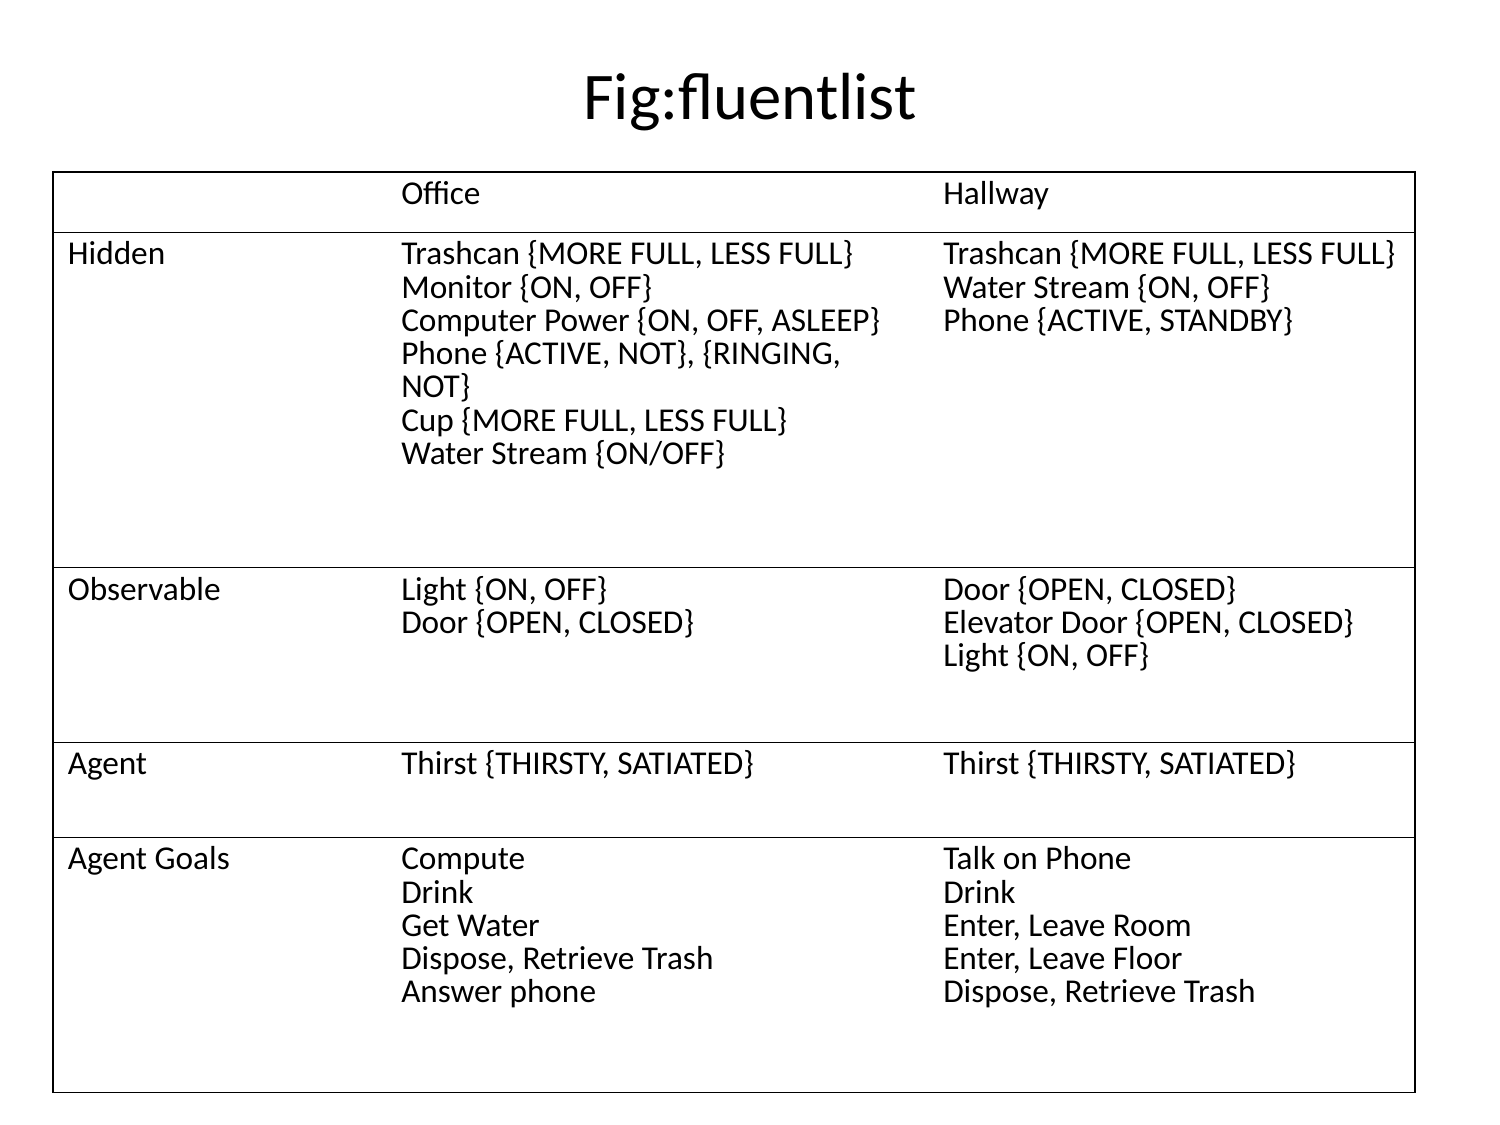

# Fig:fluentlist
|  | Office | Hallway |
| --- | --- | --- |
| Hidden | Trashcan {MORE FULL, LESS FULL} Monitor {ON, OFF} Computer Power {ON, OFF, ASLEEP} Phone {ACTIVE, NOT}, {RINGING, NOT} Cup {MORE FULL, LESS FULL} Water Stream {ON/OFF} | Trashcan {MORE FULL, LESS FULL} Water Stream {ON, OFF} Phone {ACTIVE, STANDBY} |
| Observable | Light {ON, OFF} Door {OPEN, CLOSED} | Door {OPEN, CLOSED} Elevator Door {OPEN, CLOSED} Light {ON, OFF} |
| Agent | Thirst {THIRSTY, SATIATED} | Thirst {THIRSTY, SATIATED} |
| Agent Goals | Compute Drink Get Water Dispose, Retrieve Trash Answer phone | Talk on Phone Drink Enter, Leave Room Enter, Leave Floor Dispose, Retrieve Trash |